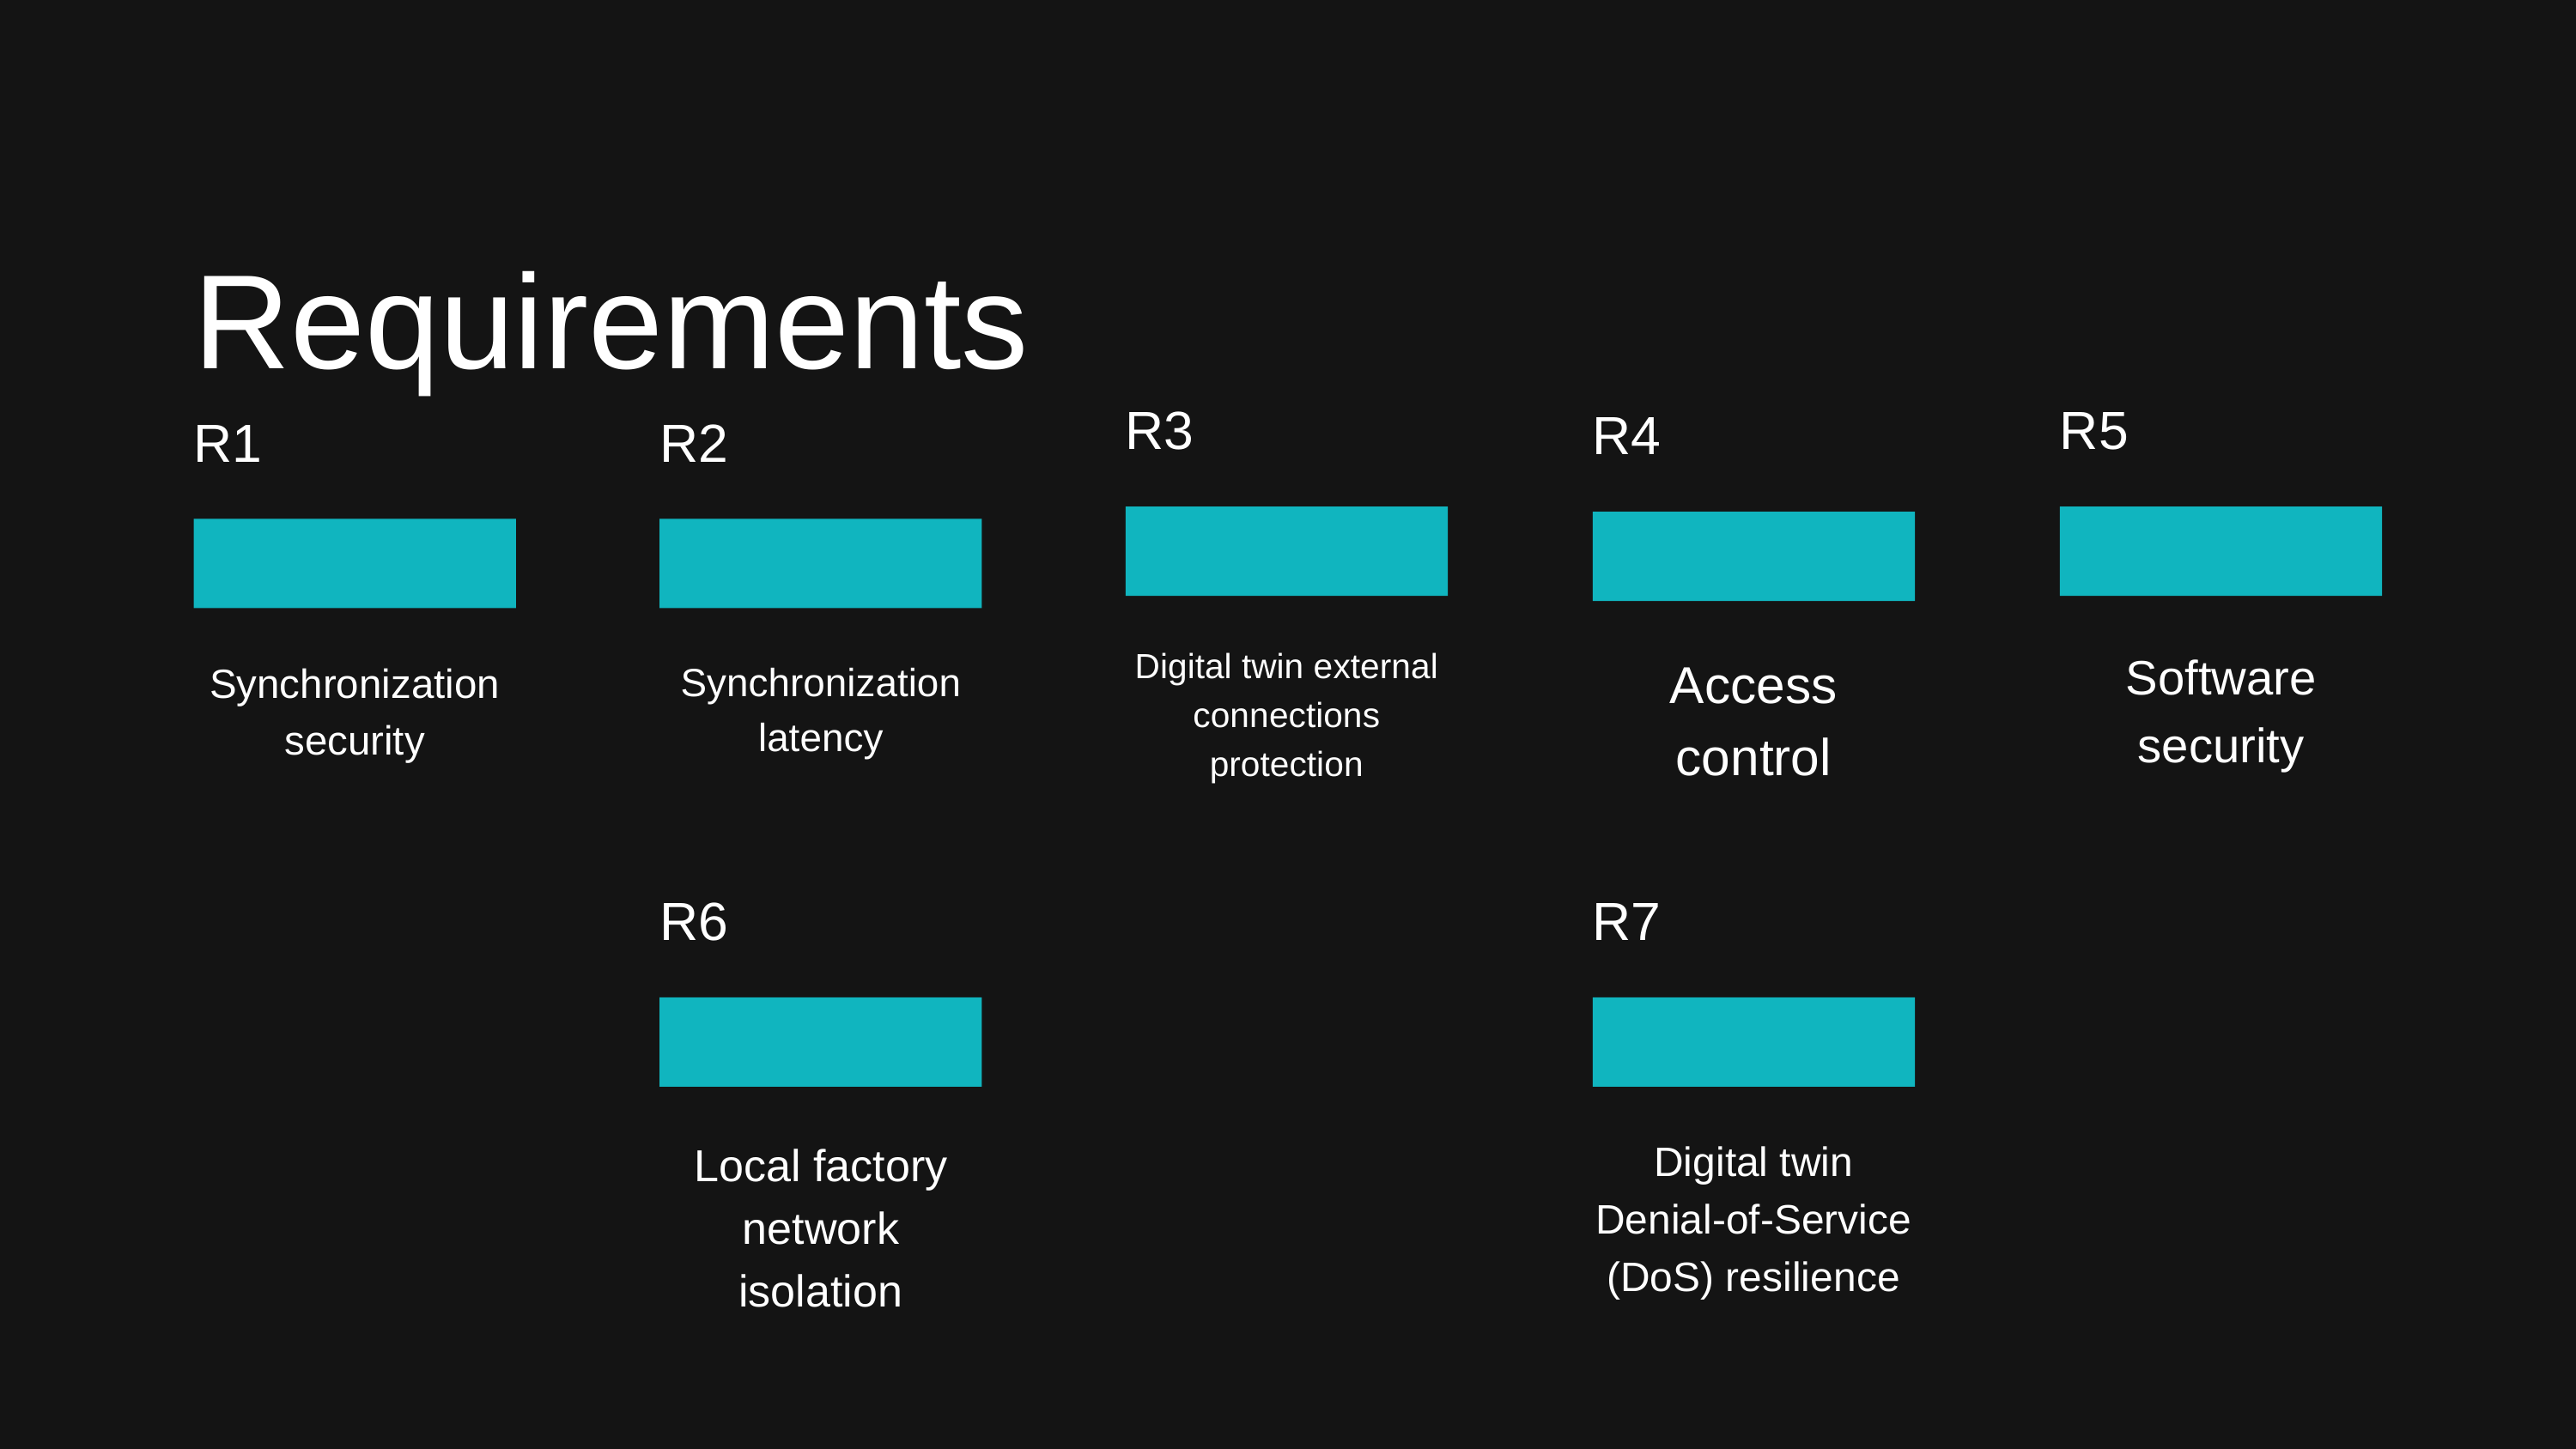

Requirements
R3

Digital twin external connections protection
R5

Software security
R4

Access control
R1

Synchronization security
R2

Synchronization latency
R6

Local factory network isolation
R7

Digital twin Denial-of-Service (DoS) resilience